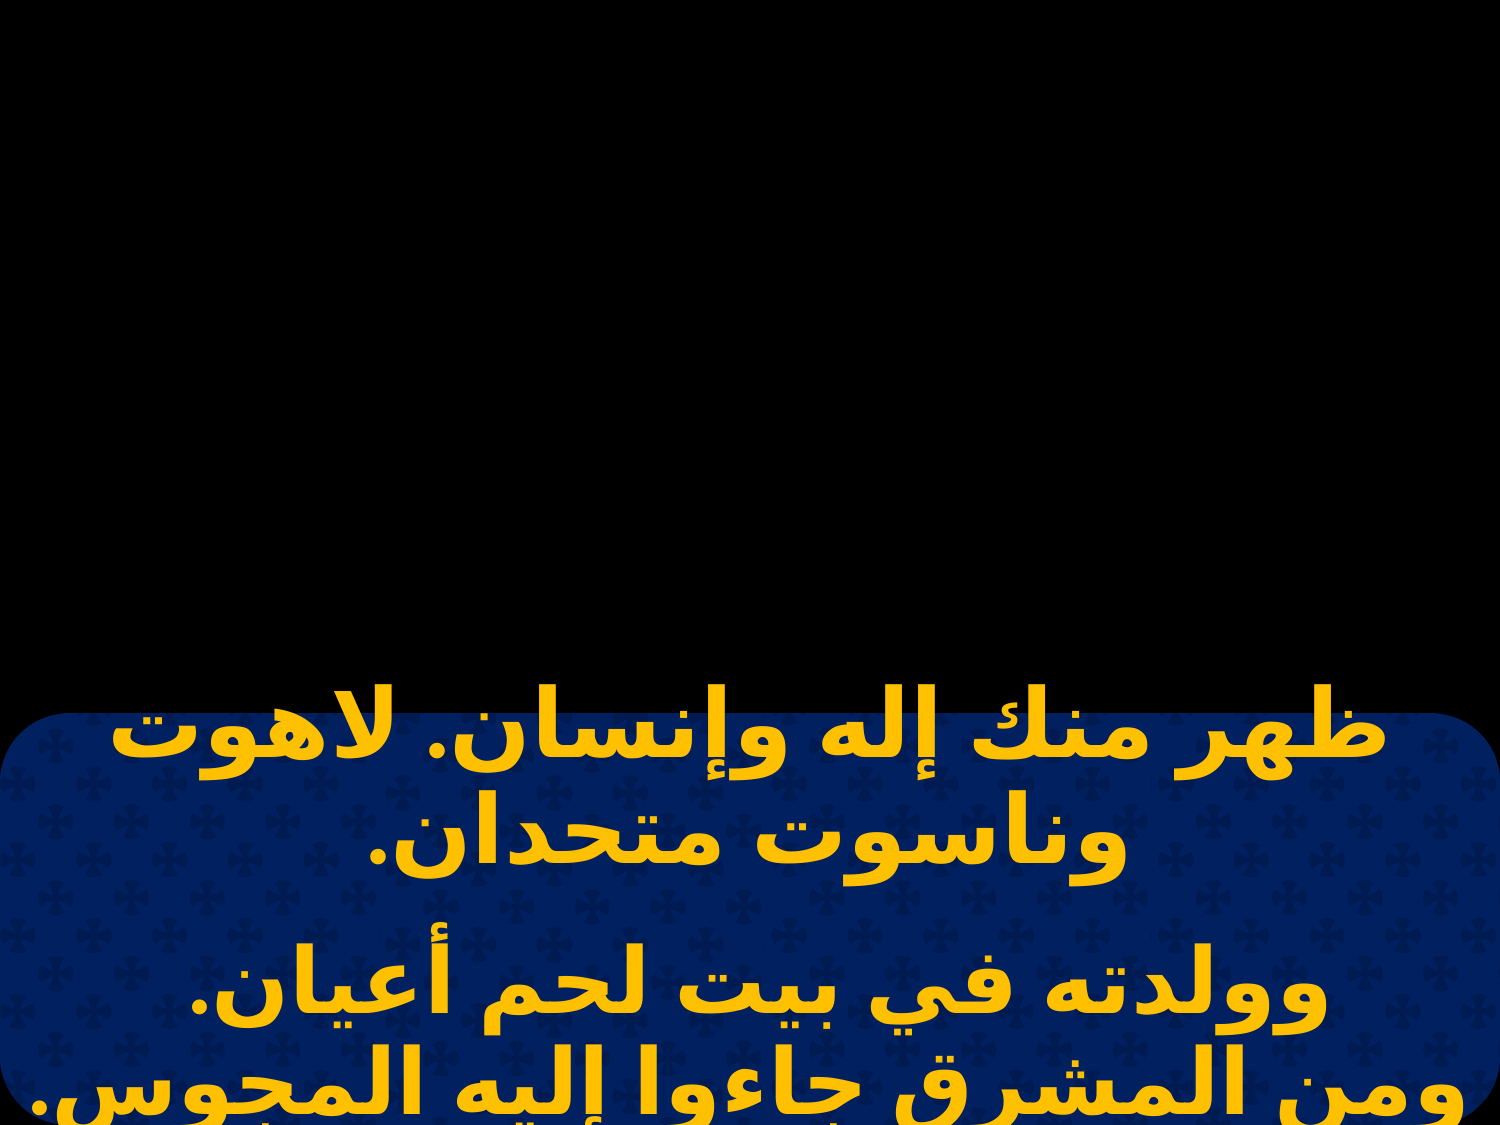

| ظهر منك إله وإنسان. لاهوت وناسوت متحدان. |
| --- |
|  |
| وولدته في بيت لحم أعيان. ومن المشرق جاءوا إليه المجوس. |